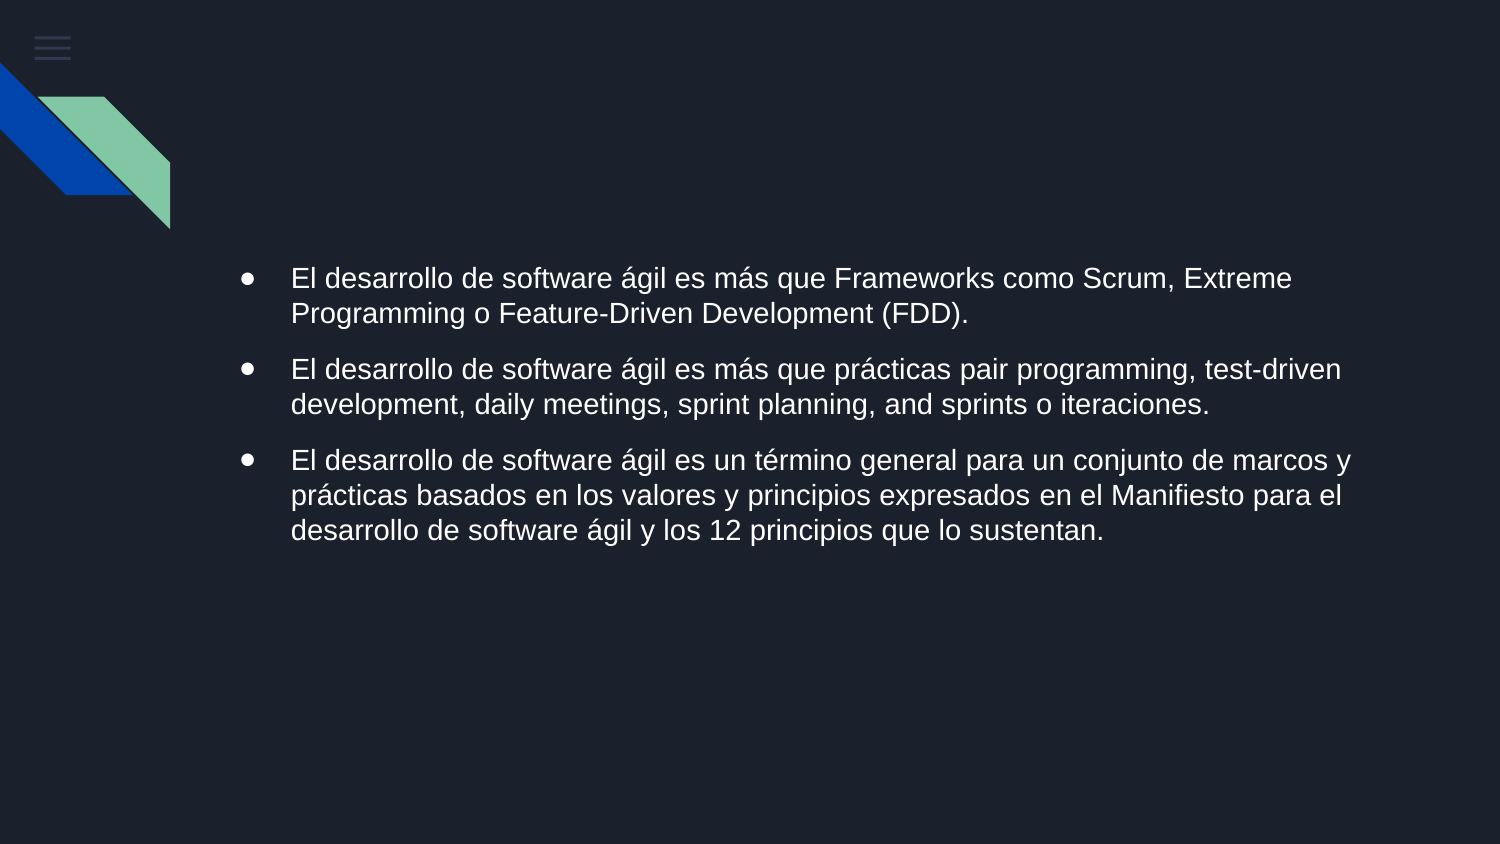

El desarrollo de software ágil es más que Frameworks como Scrum, Extreme Programming o Feature-Driven Development (FDD).
El desarrollo de software ágil es más que prácticas pair programming, test-driven development, daily meetings, sprint planning, and sprints o iteraciones.
El desarrollo de software ágil es un término general para un conjunto de marcos y prácticas basados ​​en los valores y principios expresados ​​en el Manifiesto para el desarrollo de software ágil y los 12 principios que lo sustentan.